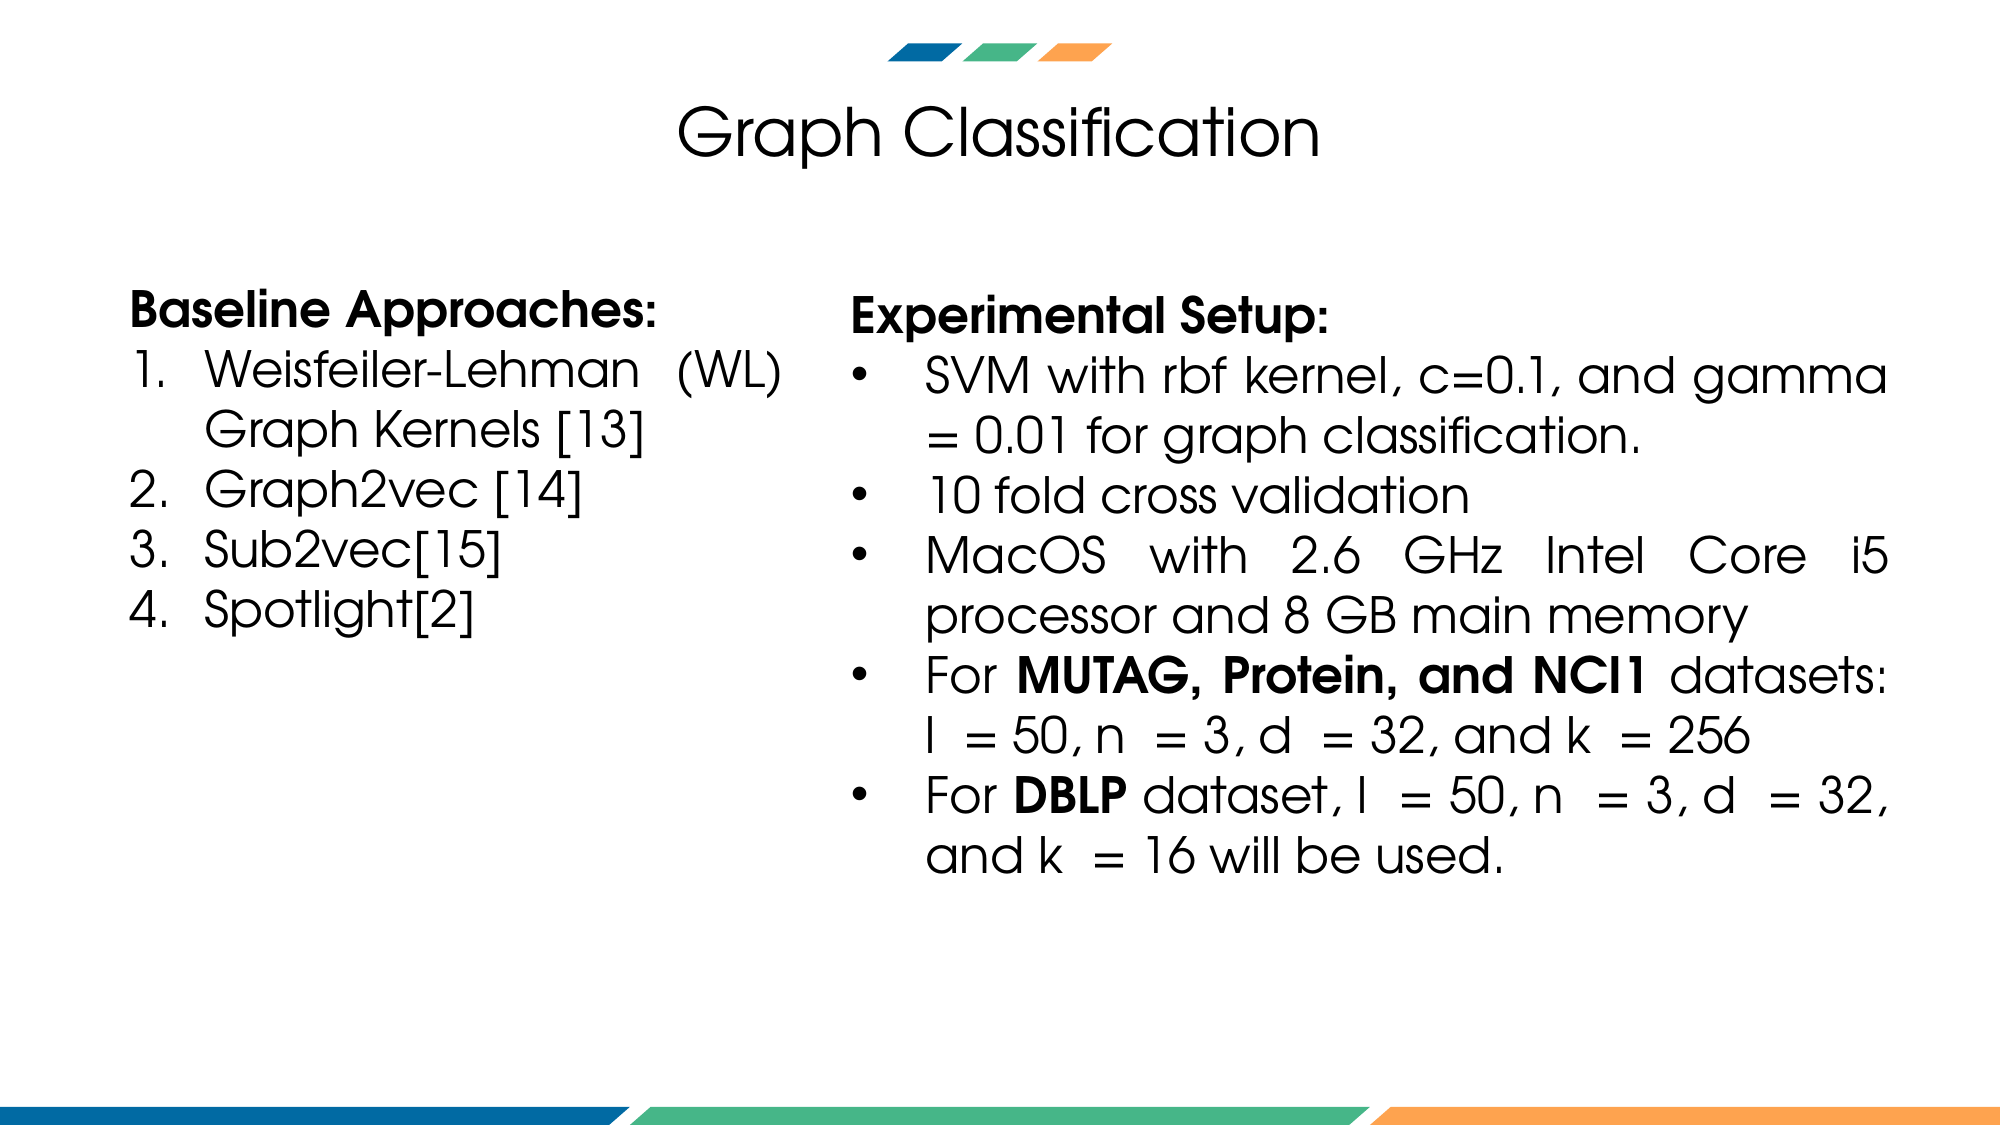

Graph Classification

Baseline Approaches:
Weisfeiler-Lehman (WL) Graph Kernels [13]
Graph2vec [14]
Sub2vec[15]
Spotlight[2]

Experimental Setup:
SVM with rbf kernel, c=0.1, and gamma = 0.01 for graph classification.
10 fold cross validation
MacOS with 2.6 GHz Intel Core i5 processor and 8 GB main memory
For MUTAG, Protein, and NCI1 datasets: l  = 50, n  = 3, d  = 32, and k  = 256
For DBLP dataset, l  = 50, n  = 3, d  = 32, and k  = 16 will be used.